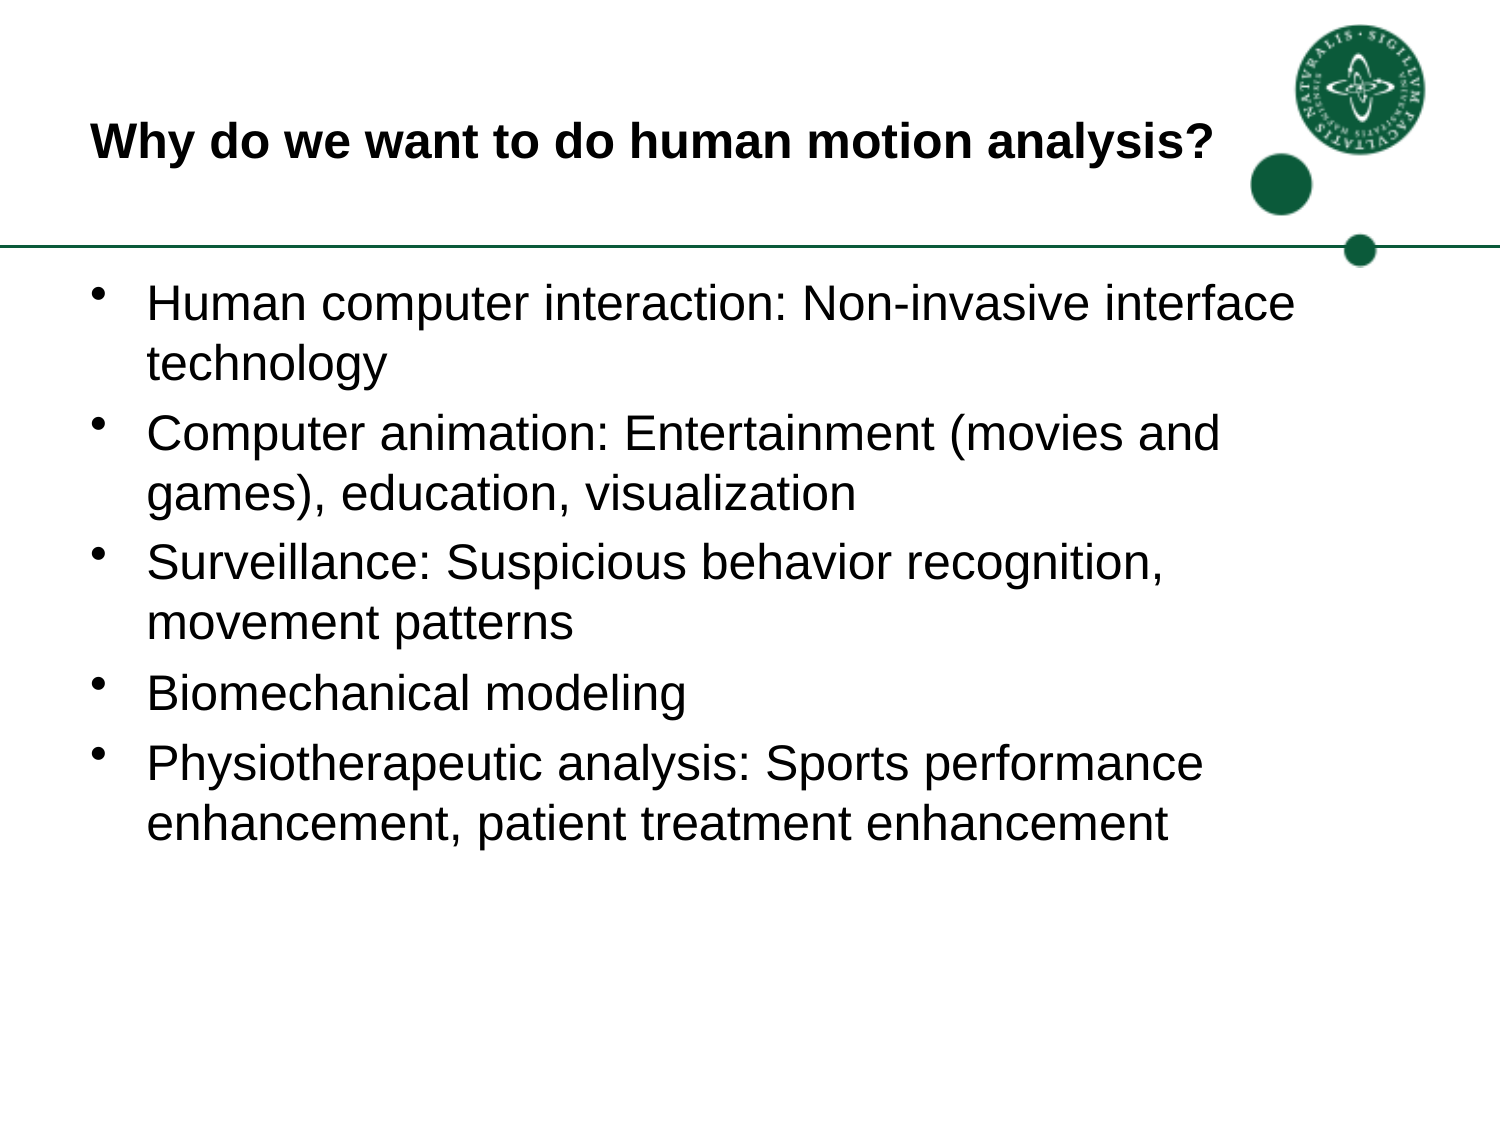

# Why do we want to do human motion analysis?
Human computer interaction: Non-invasive interface technology
Computer animation: Entertainment (movies and games), education, visualization
Surveillance: Suspicious behavior recognition, movement patterns
Biomechanical modeling
Physiotherapeutic analysis: Sports performance enhancement, patient treatment enhancement